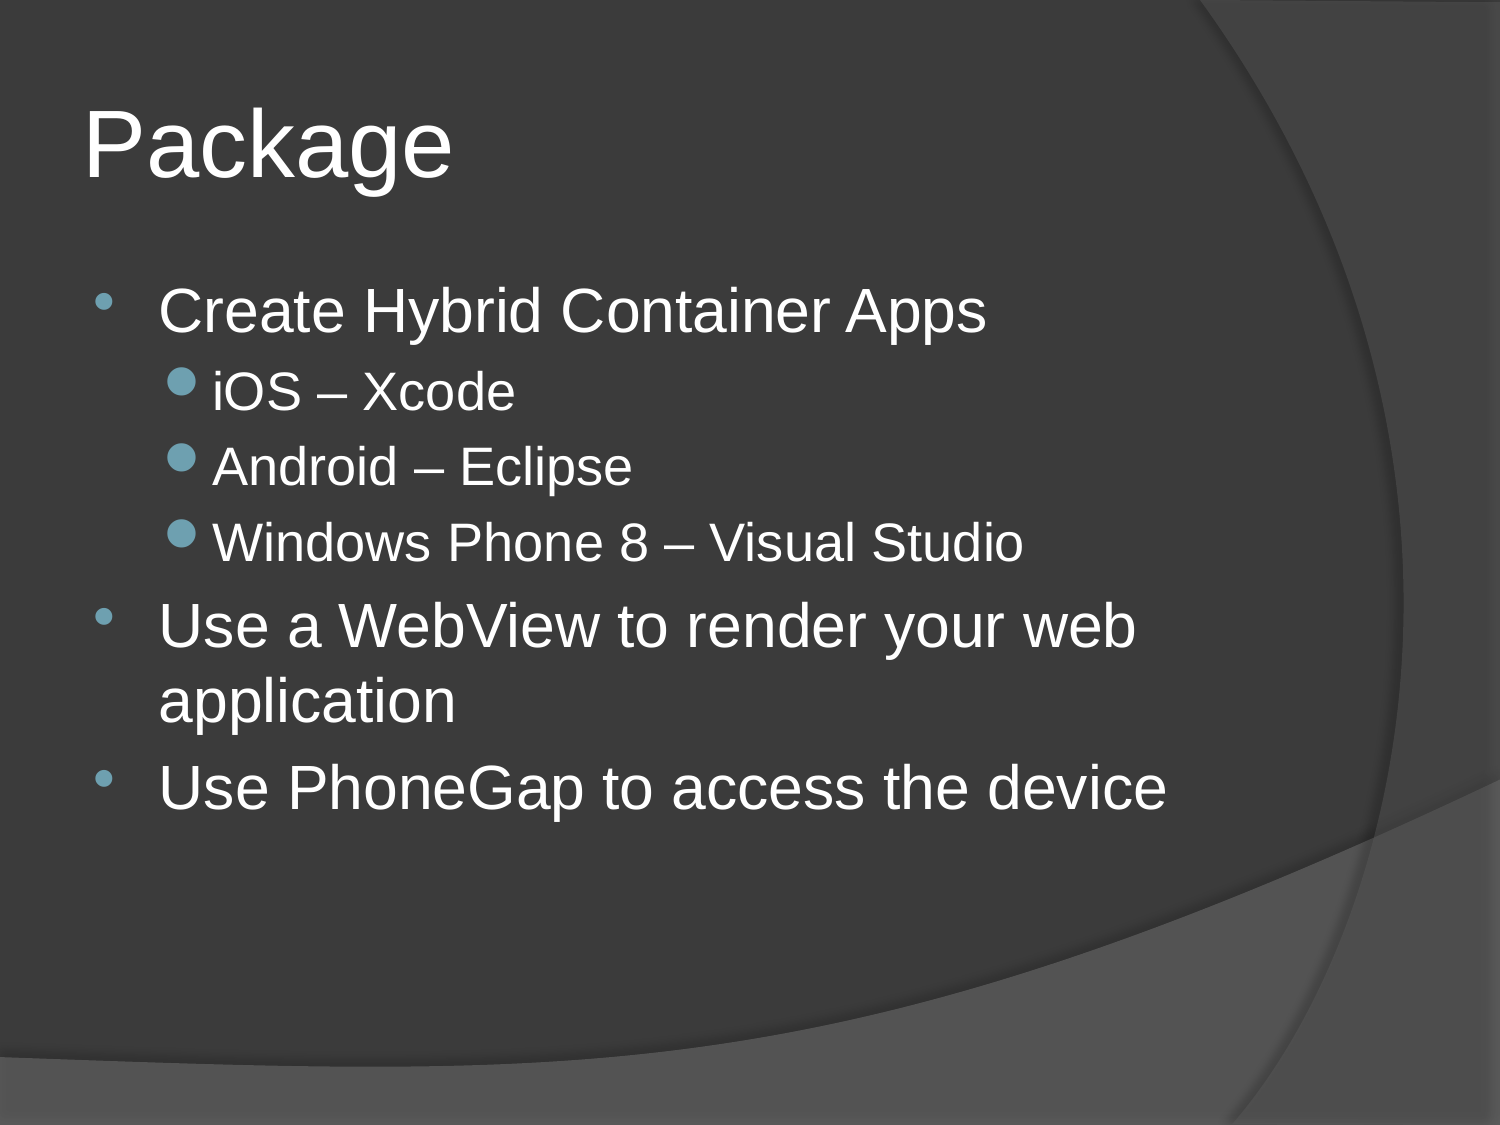

# Package
Create Hybrid Container Apps
iOS – Xcode
Android – Eclipse
Windows Phone 8 – Visual Studio
Use a WebView to render your web application
Use PhoneGap to access the device